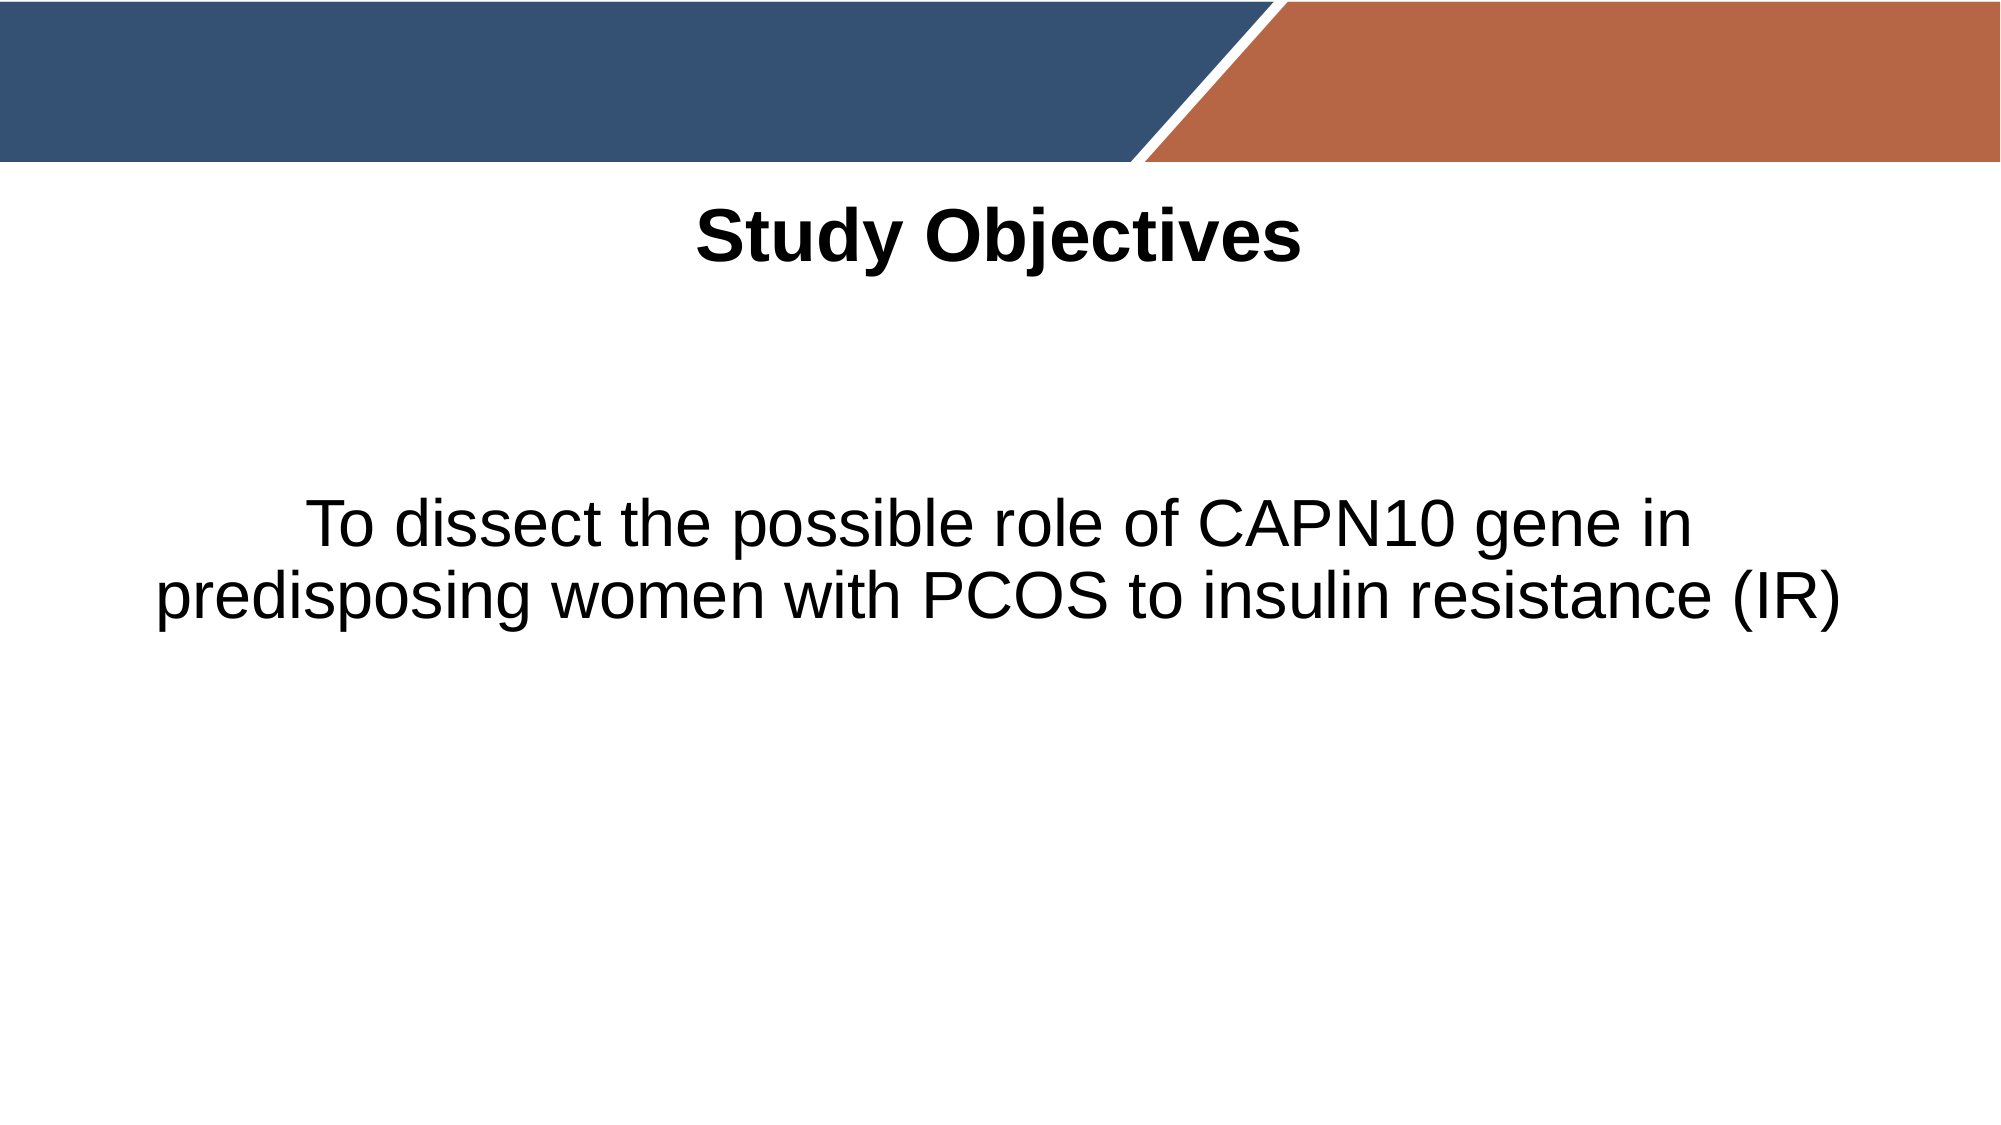

# Study Objectives

To dissect the possible role of CAPN10 gene in predisposing women with PCOS to insulin resistance (IR)